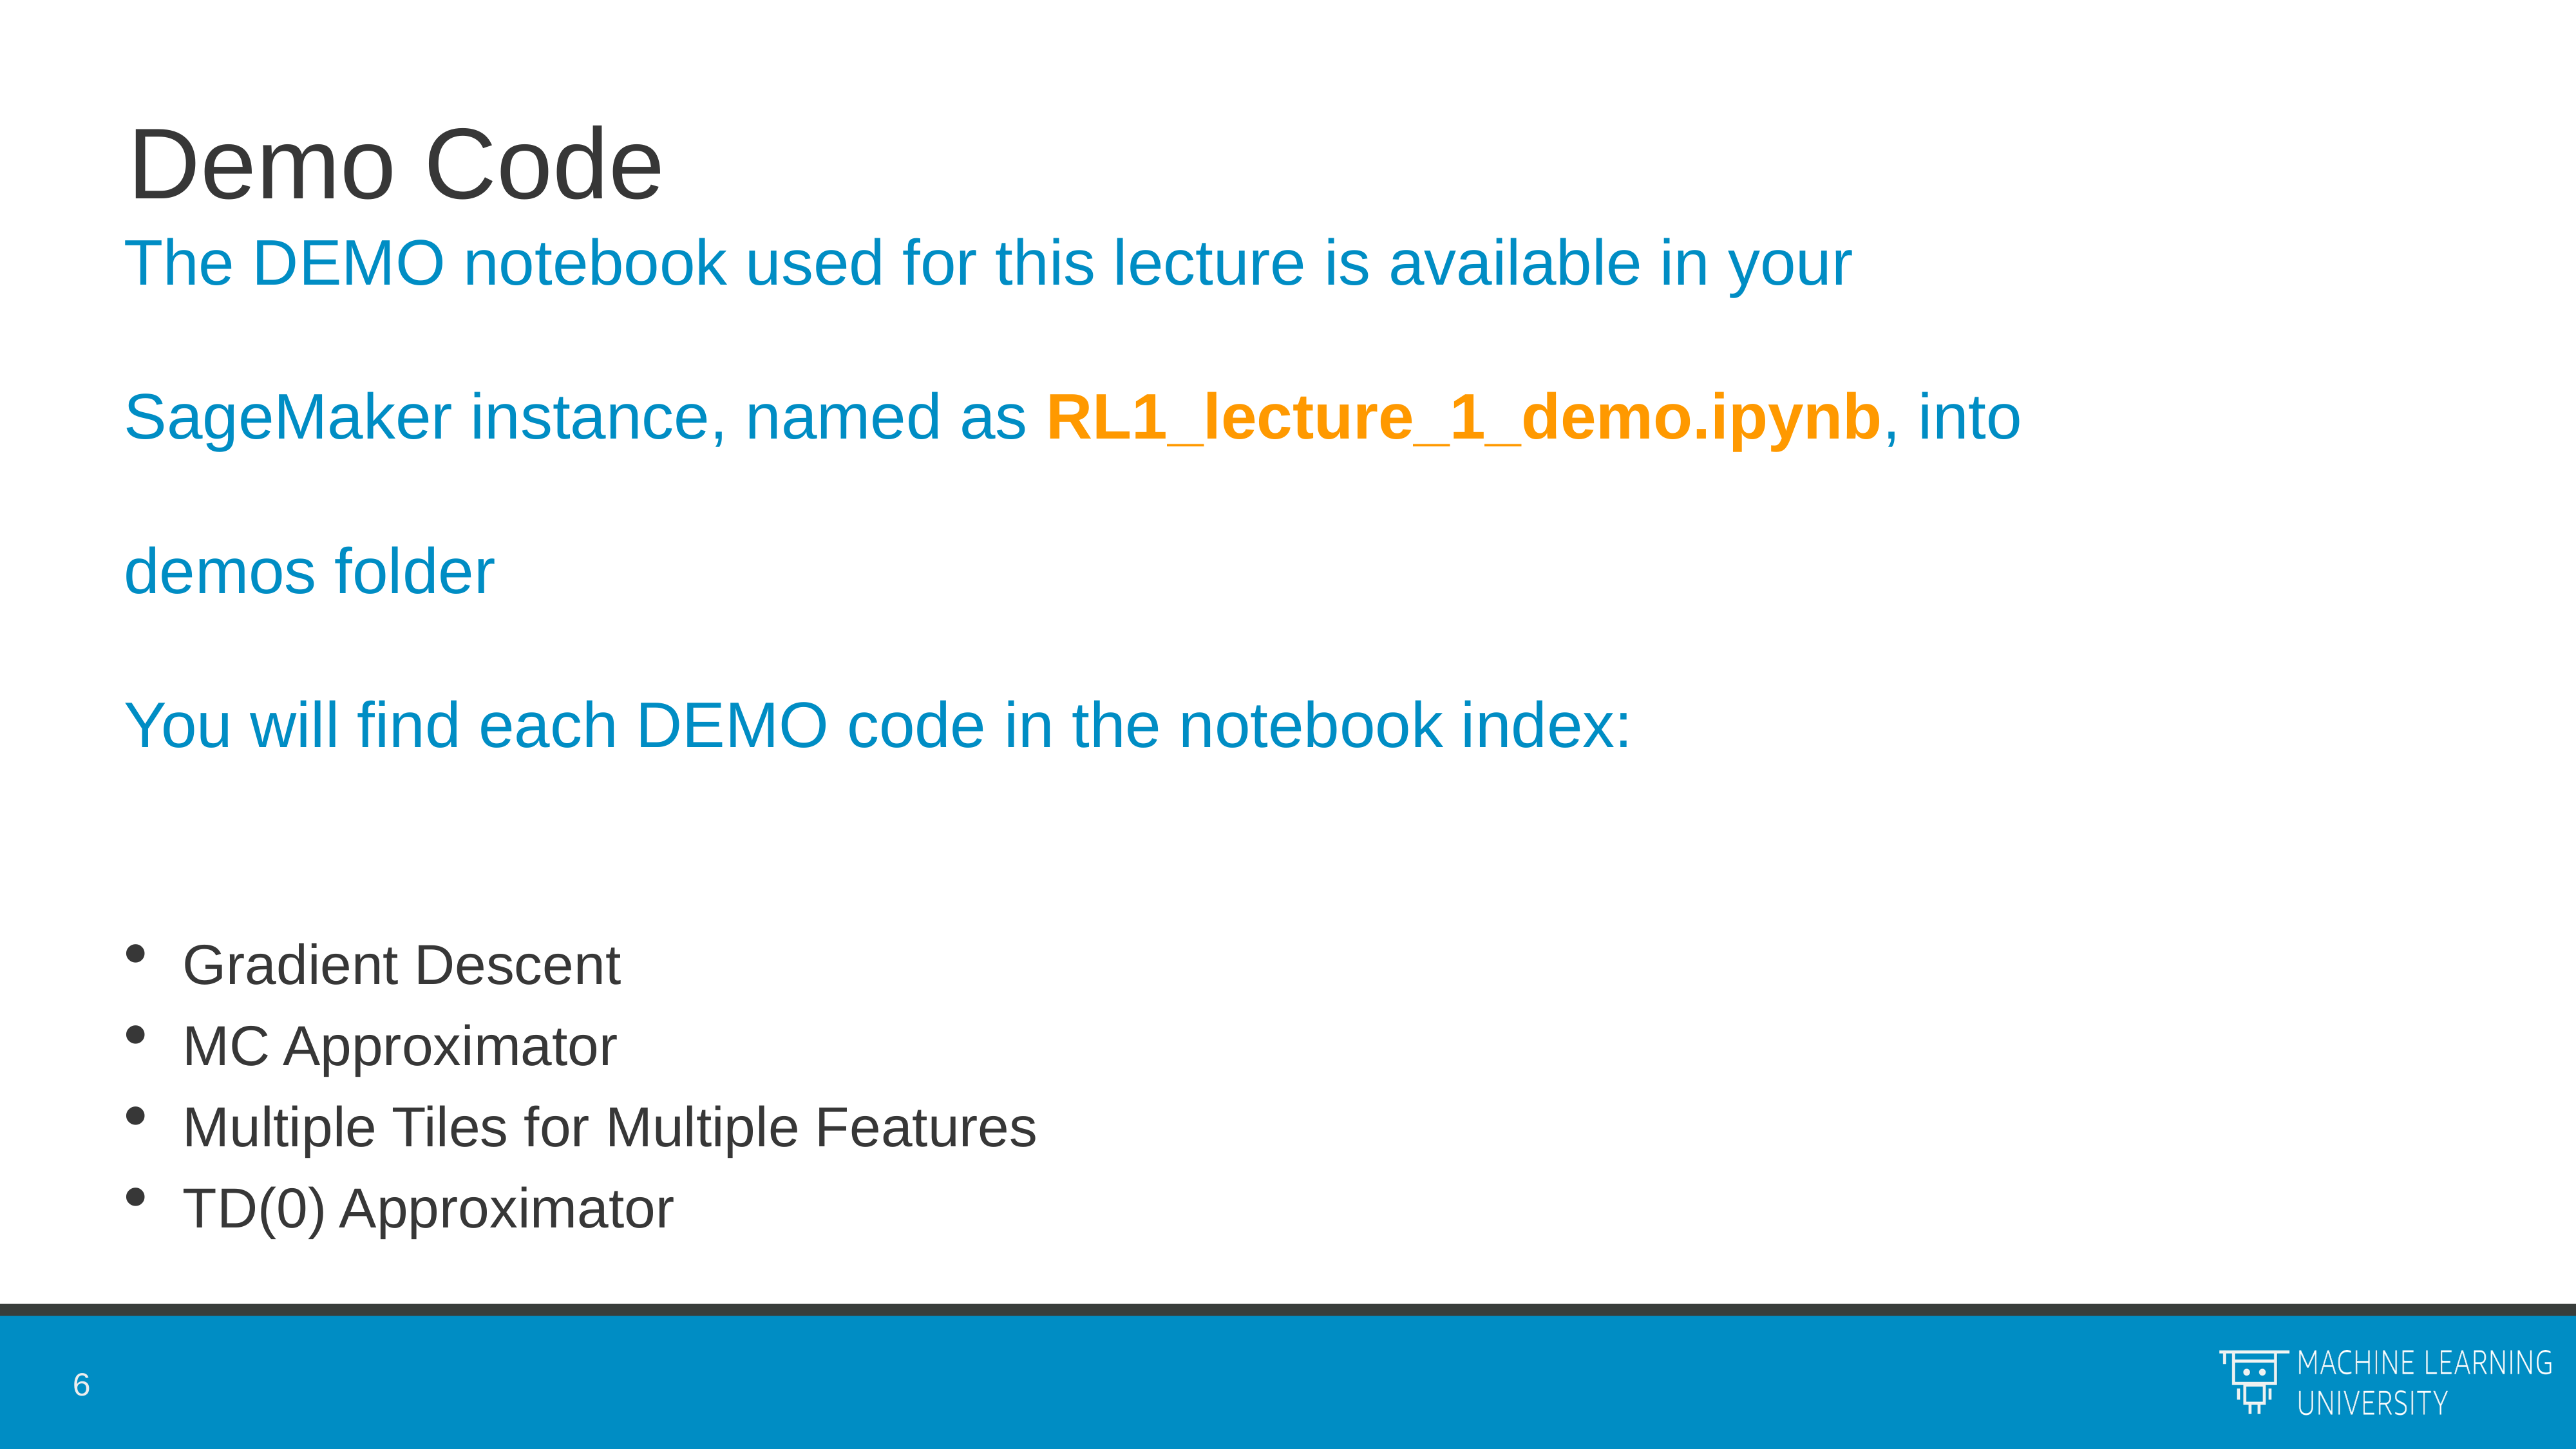

# Demo Code
The DEMO notebook used for this lecture is available in your SageMaker instance, named as RL1_lecture_1_demo.ipynb, into demos folder
You will find each DEMO code in the notebook index:

Gradient Descent
MC Approximator
Multiple Tiles for Multiple Features
TD(0) Approximator
6